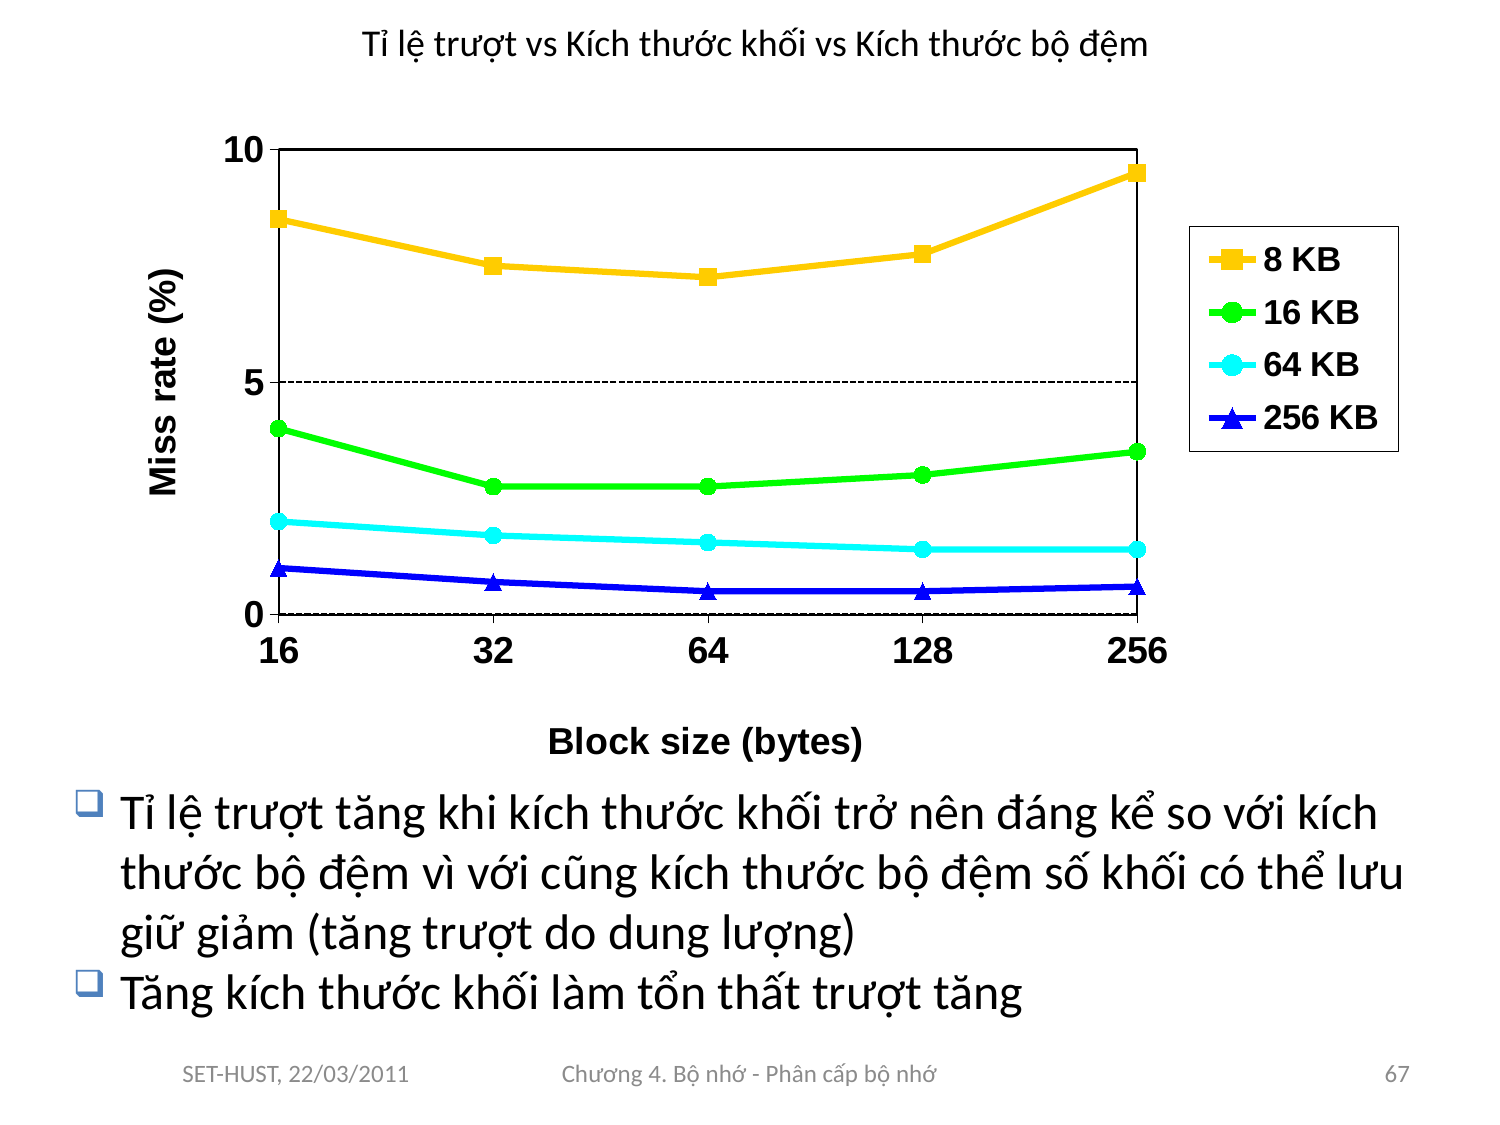

# Tỉ lệ trượt vs Kích thước khối vs Kích thước bộ đệm

### Chart

| Category | 8 KB | 16 KB | 64 KB | 256 KB |
|---|---|---|---|---|
| 16.0 | 8.5 | 4.0 | 2.0 | 1.0 |
| 32.0 | 7.5 | 2.75 | 1.700000000000007 | 0.700000000000001 |
| 64.0 | 7.25 | 2.75 | 1.55 | 0.5 |
| 128.0 | 7.75 | 3.0 | 1.4 | 0.5 |
| 256.0 | 9.5 | 3.5 | 1.4 | 0.600000000000001 |
Tỉ lệ trượt tăng khi kích thước khối trở nên đáng kể so với kích thước bộ đệm vì với cũng kích thước bộ đệm số khối có thể lưu giữ giảm (tăng trượt do dung lượng)
Tăng kích thước khối làm tổn thất trượt tăng
SET-HUST, 22/03/2011
Chương 4. Bộ nhớ - Phân cấp bộ nhớ
67